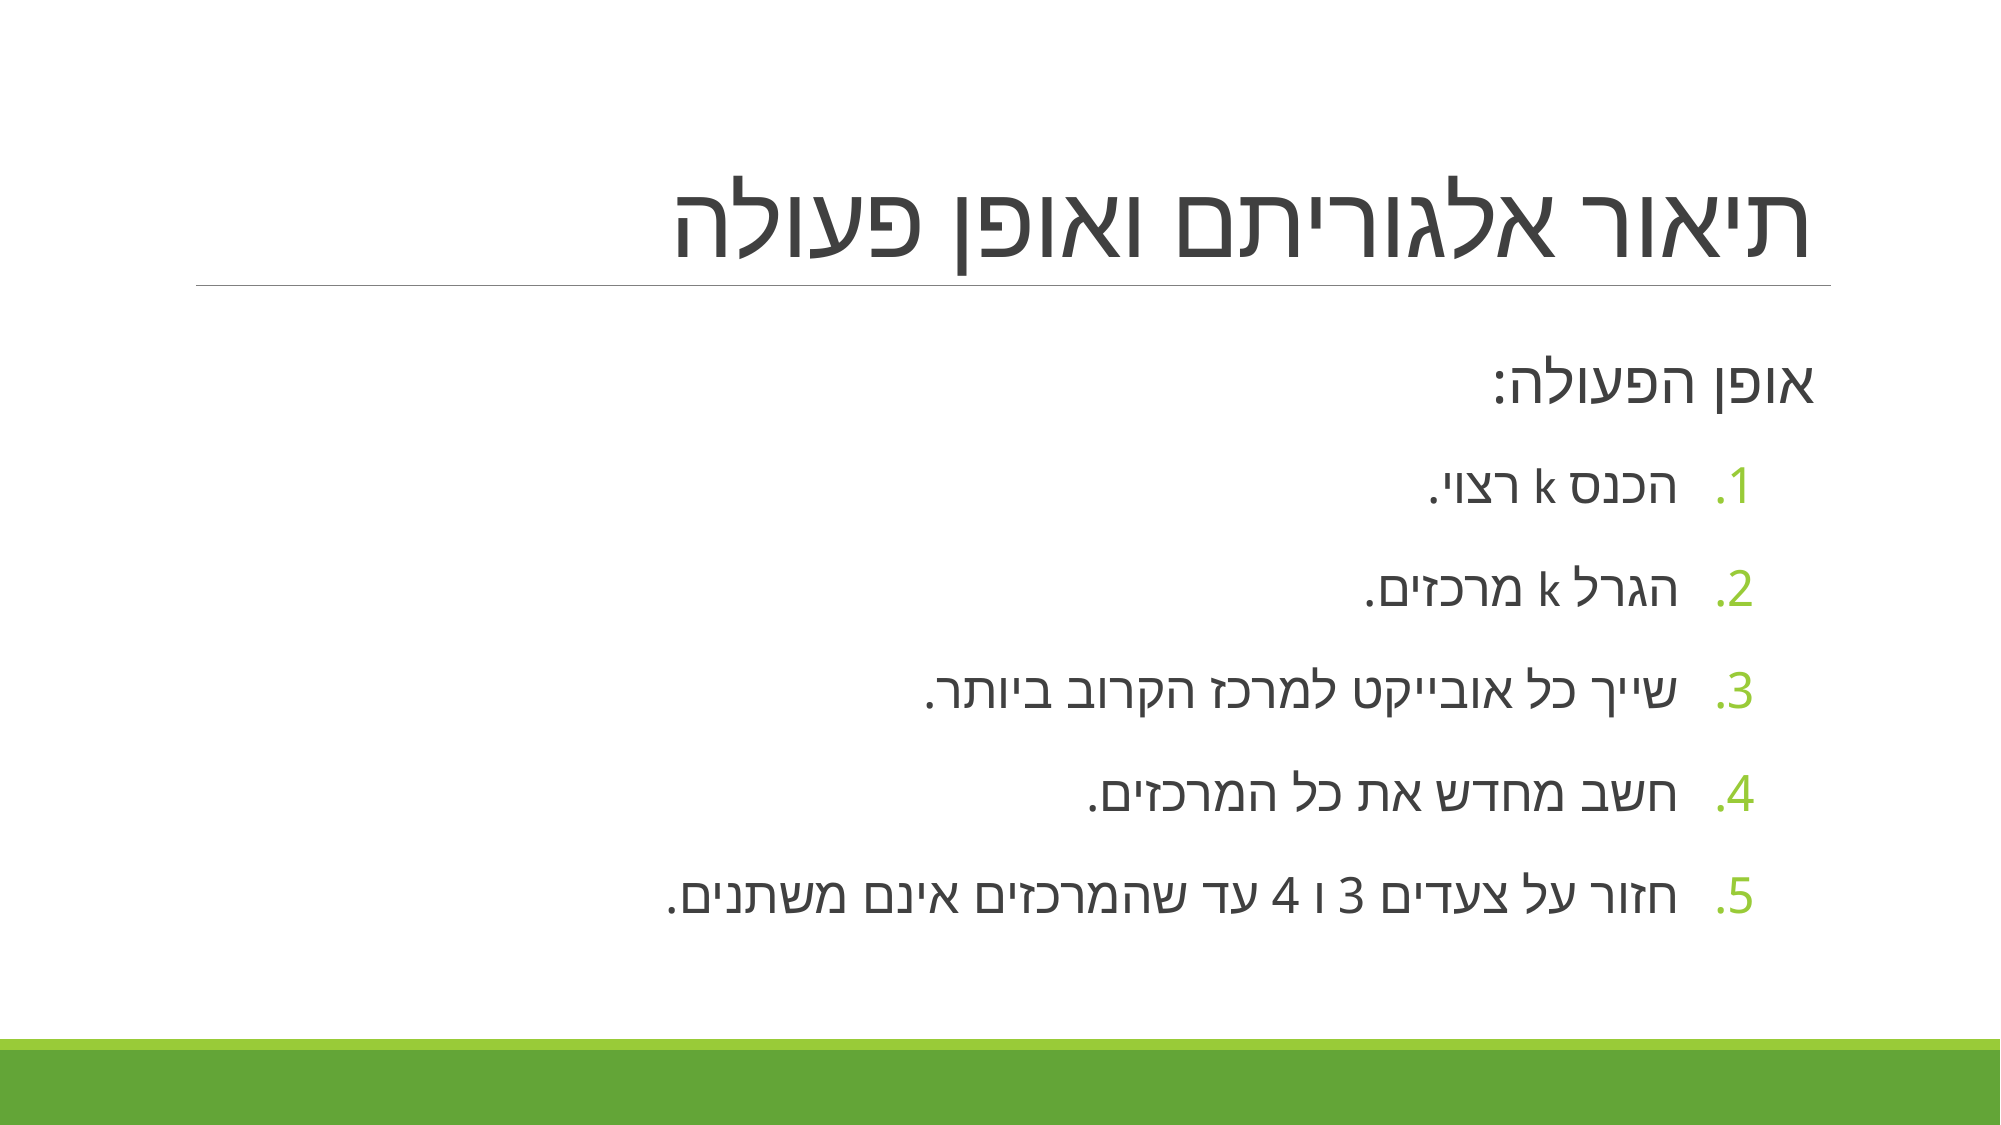

# תיאור אלגוריתם ואופן פעולה
אופן הפעולה:
הכנס k רצוי.
הגרל k מרכזים.
שייך כל אובייקט למרכז הקרוב ביותר.
חשב מחדש את כל המרכזים.
חזור על צעדים 3 ו 4 עד שהמרכזים אינם משתנים.